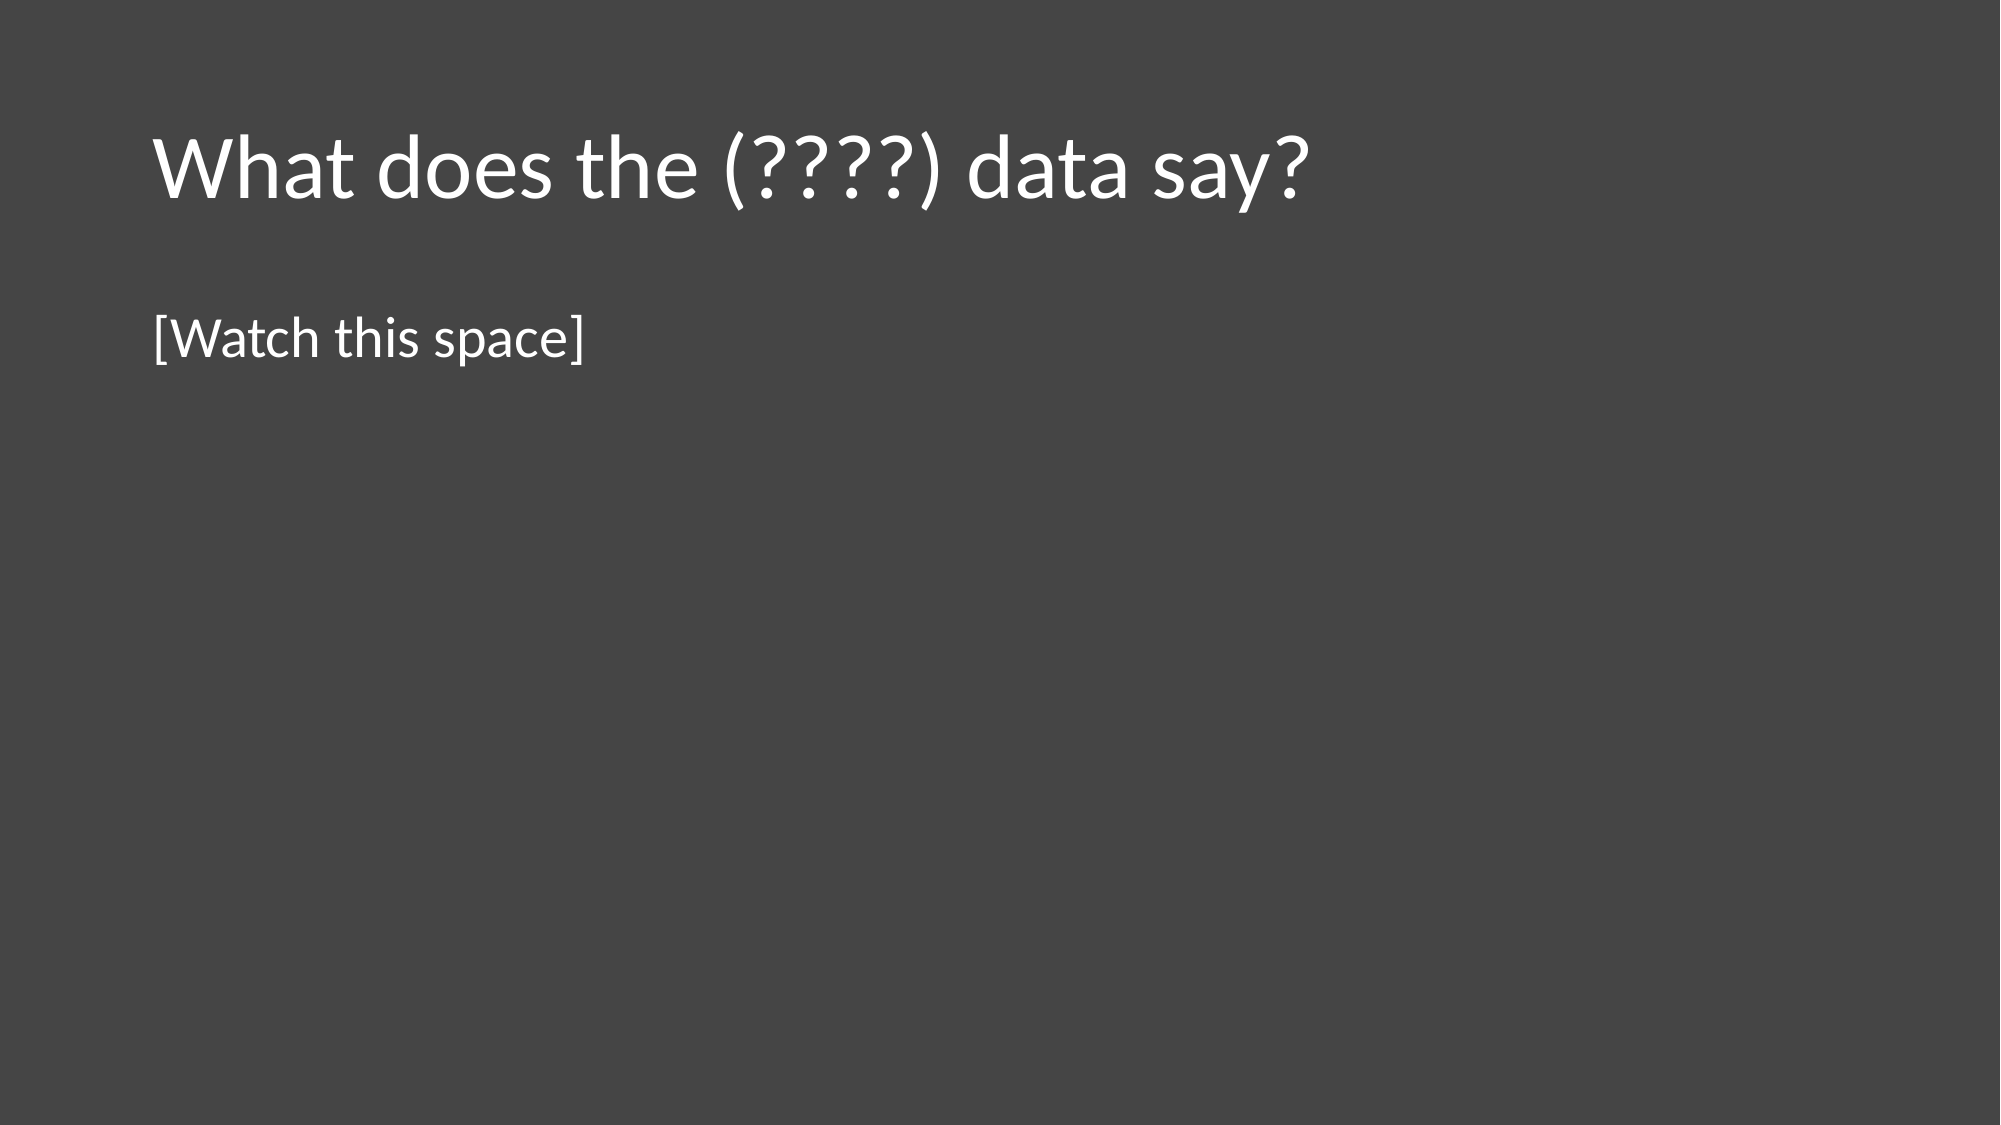

# What does the (????) data say?
[Watch this space]